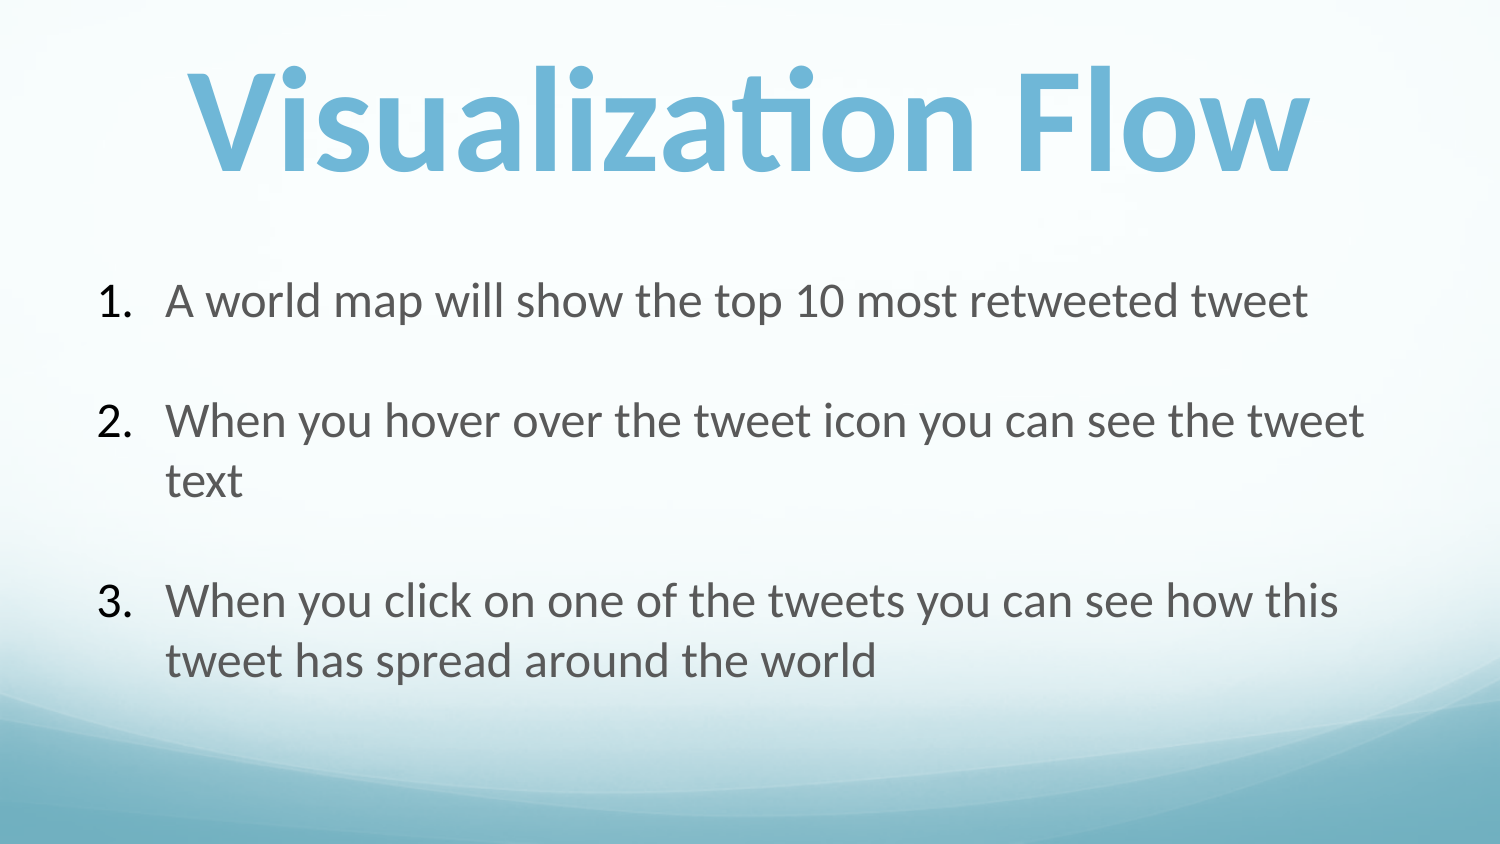

# Visualization Flow
A world map will show the top 10 most retweeted tweet

When you hover over the tweet icon you can see the tweet text

When you click on one of the tweets you can see how this tweet has spread around the world